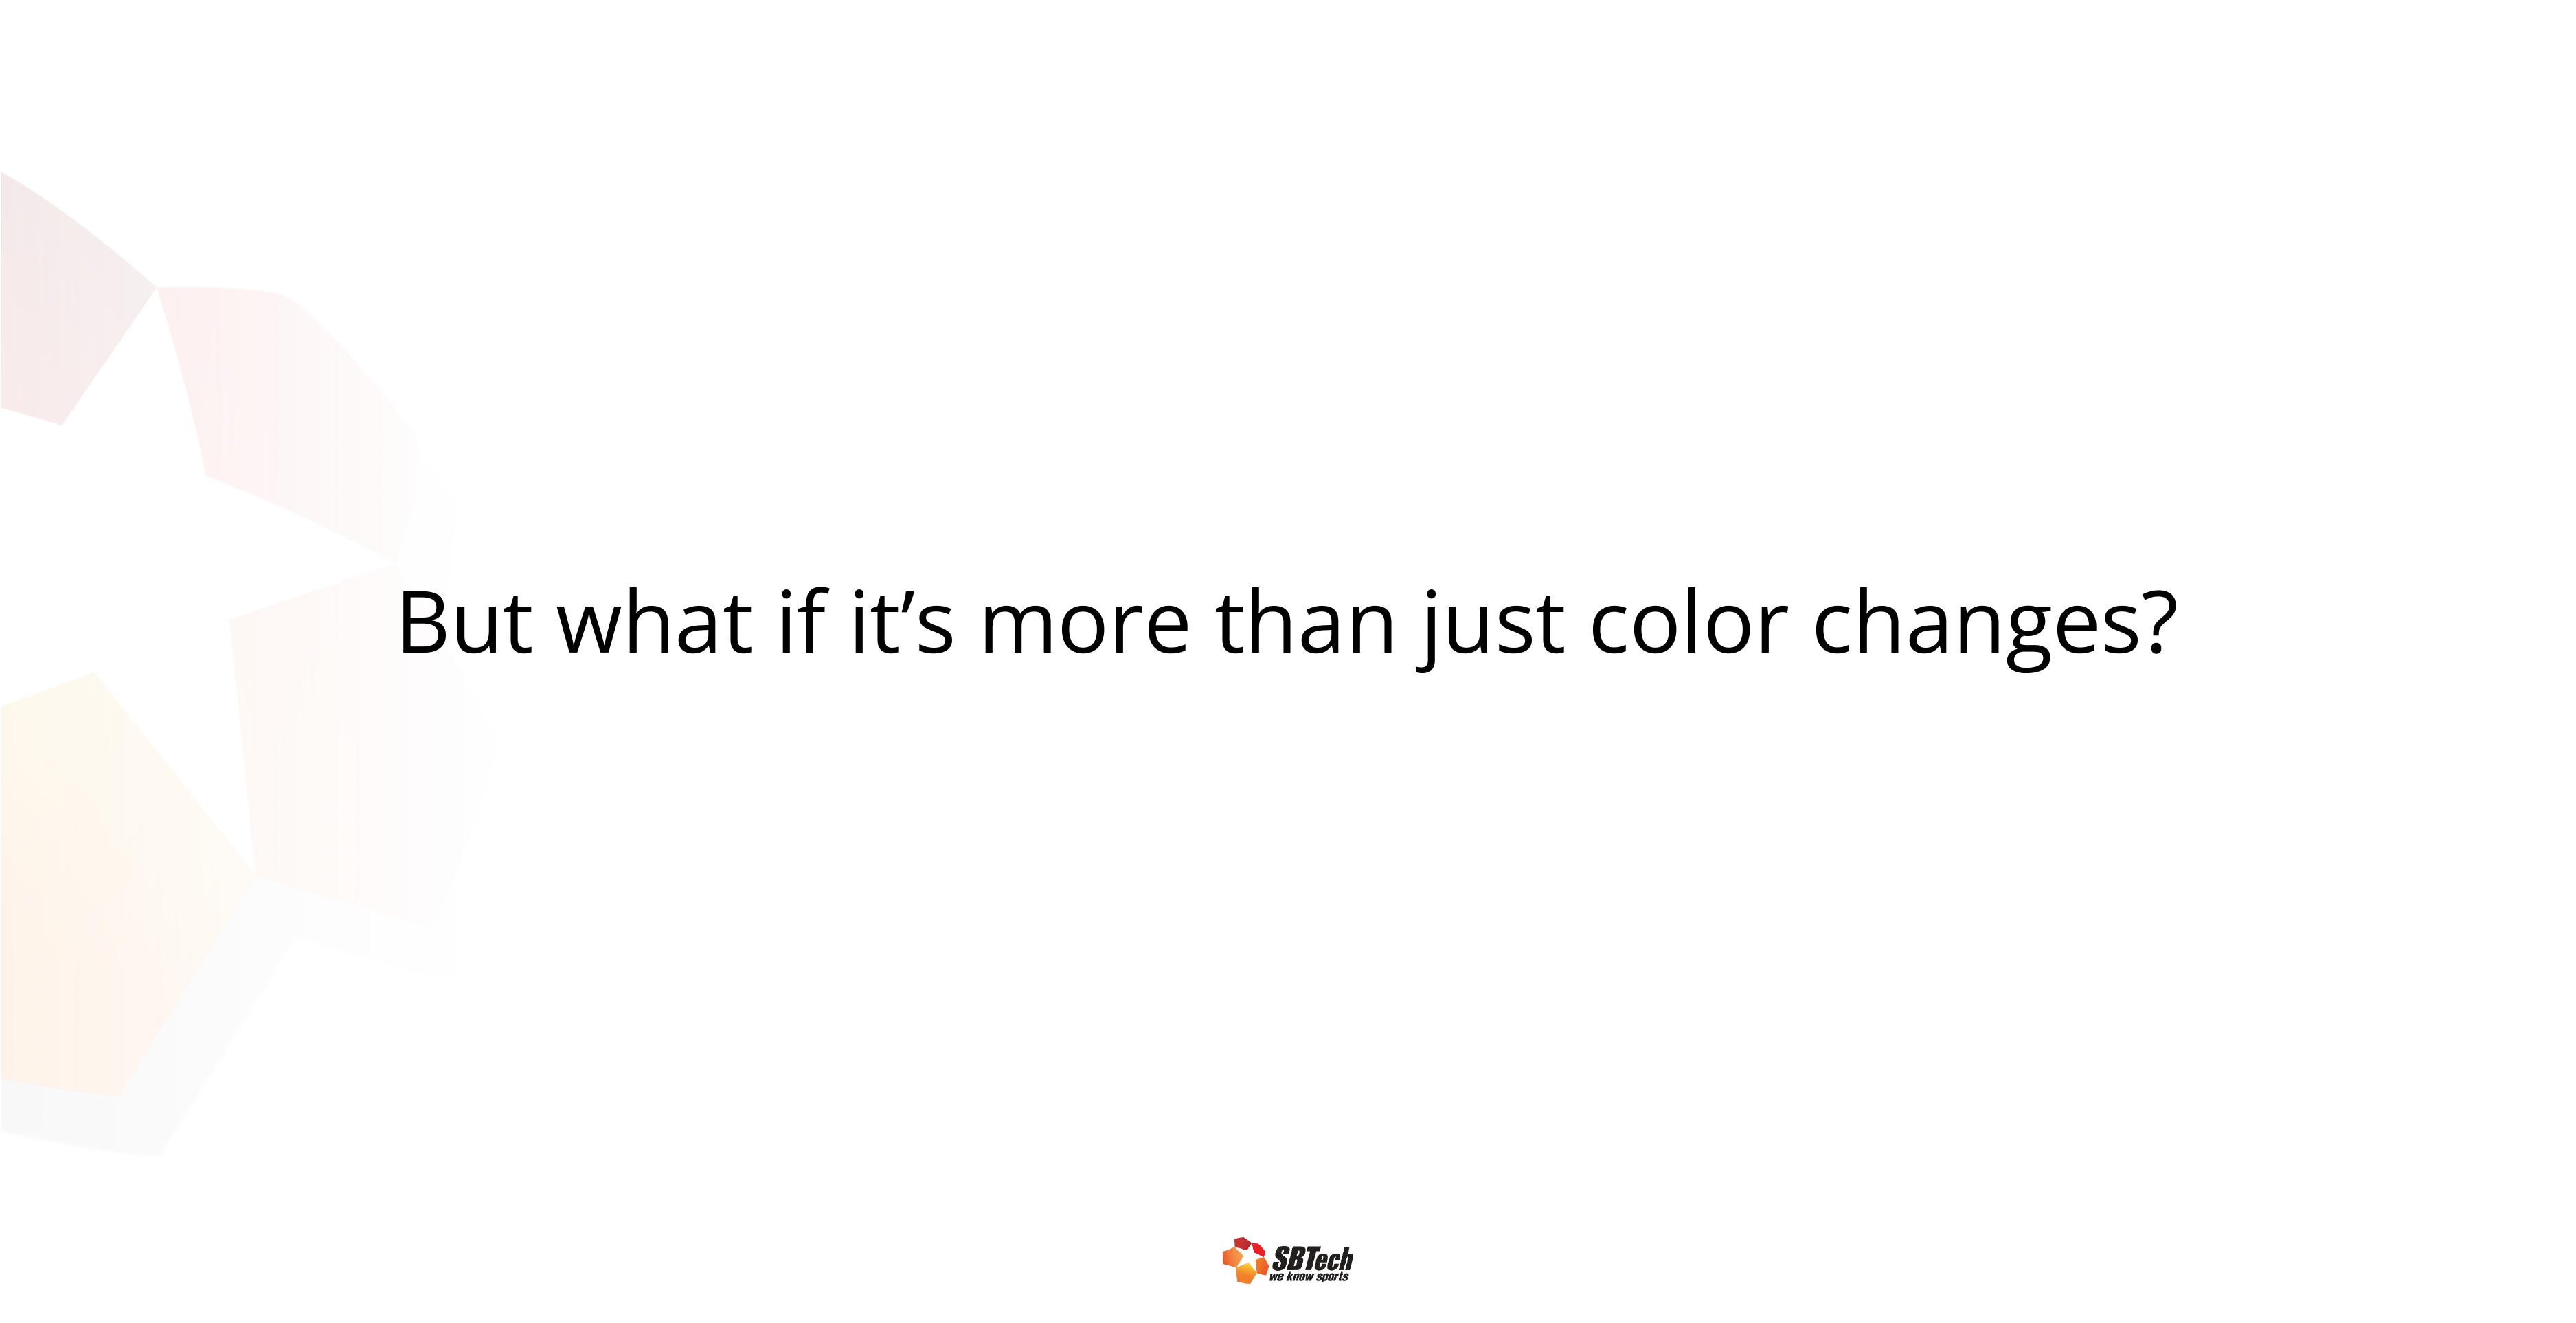

# But what if it’s more than just color changes?